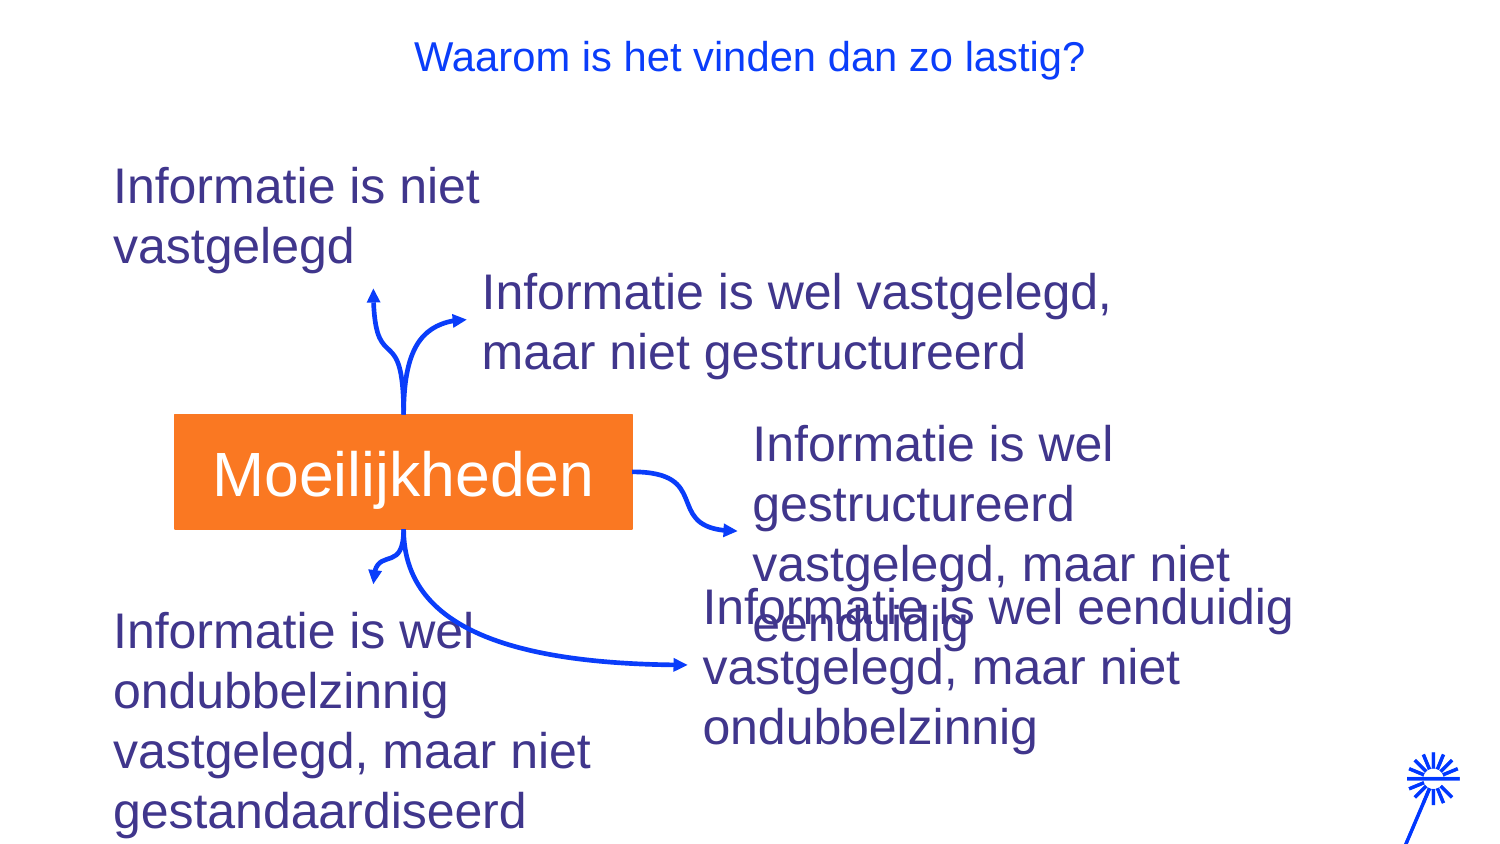

Waarom is het vinden dan zo lastig?
Informatie is niet vastgelegd
Informatie is wel vastgelegd,
maar niet gestructureerd
Informatie is wel gestructureerd vastgelegd, maar niet eenduidig
Moeilijkheden
Informatie is wel eenduidig vastgelegd, maar niet ondubbelzinnig
Informatie is wel ondubbelzinnig vastgelegd, maar niet gestandaardiseerd